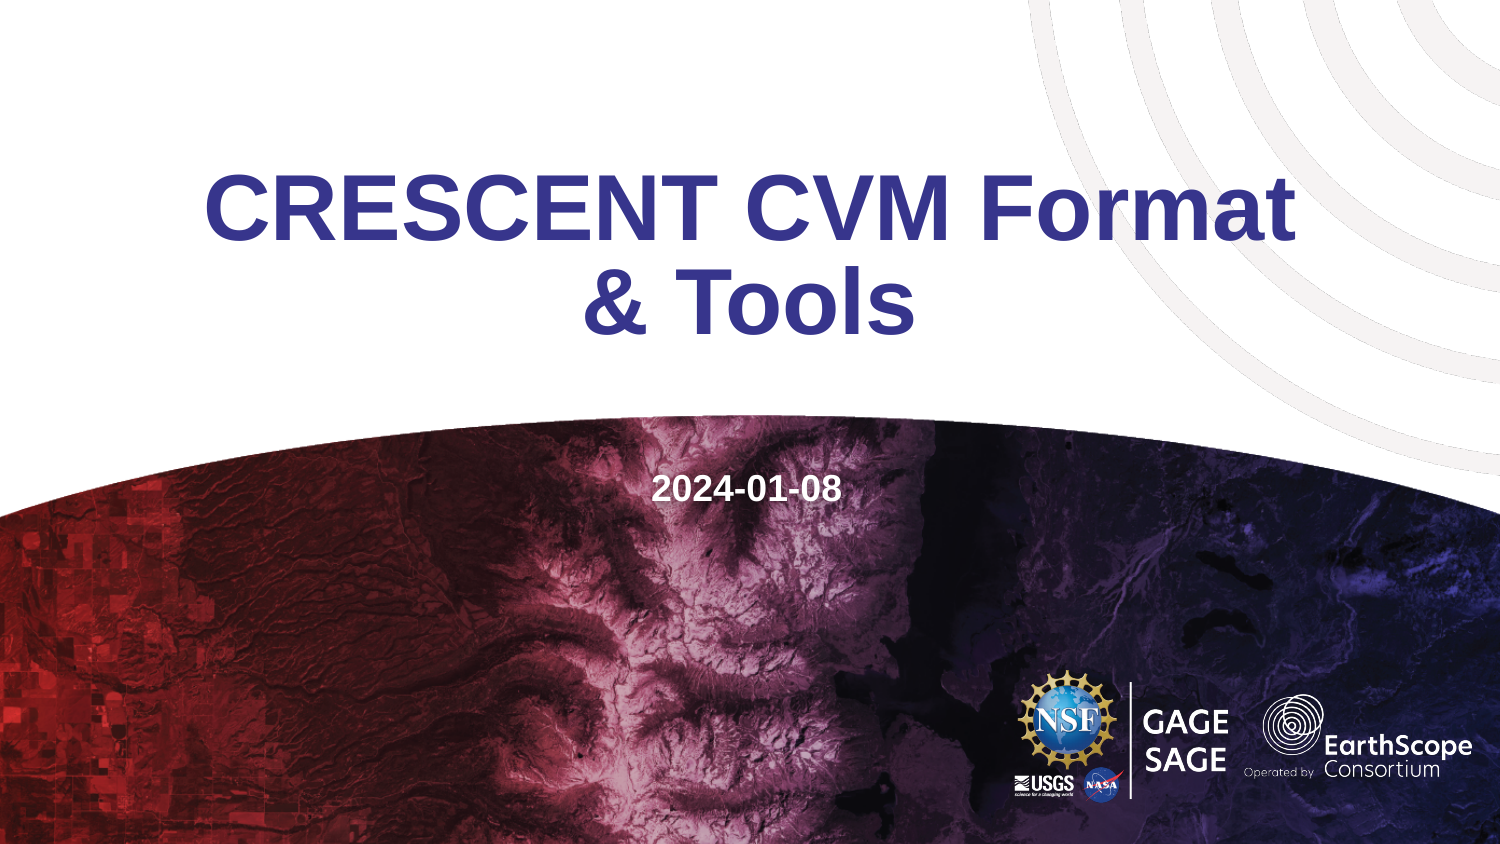

# CRESCENT CVM Format & Tools
2024-01-08